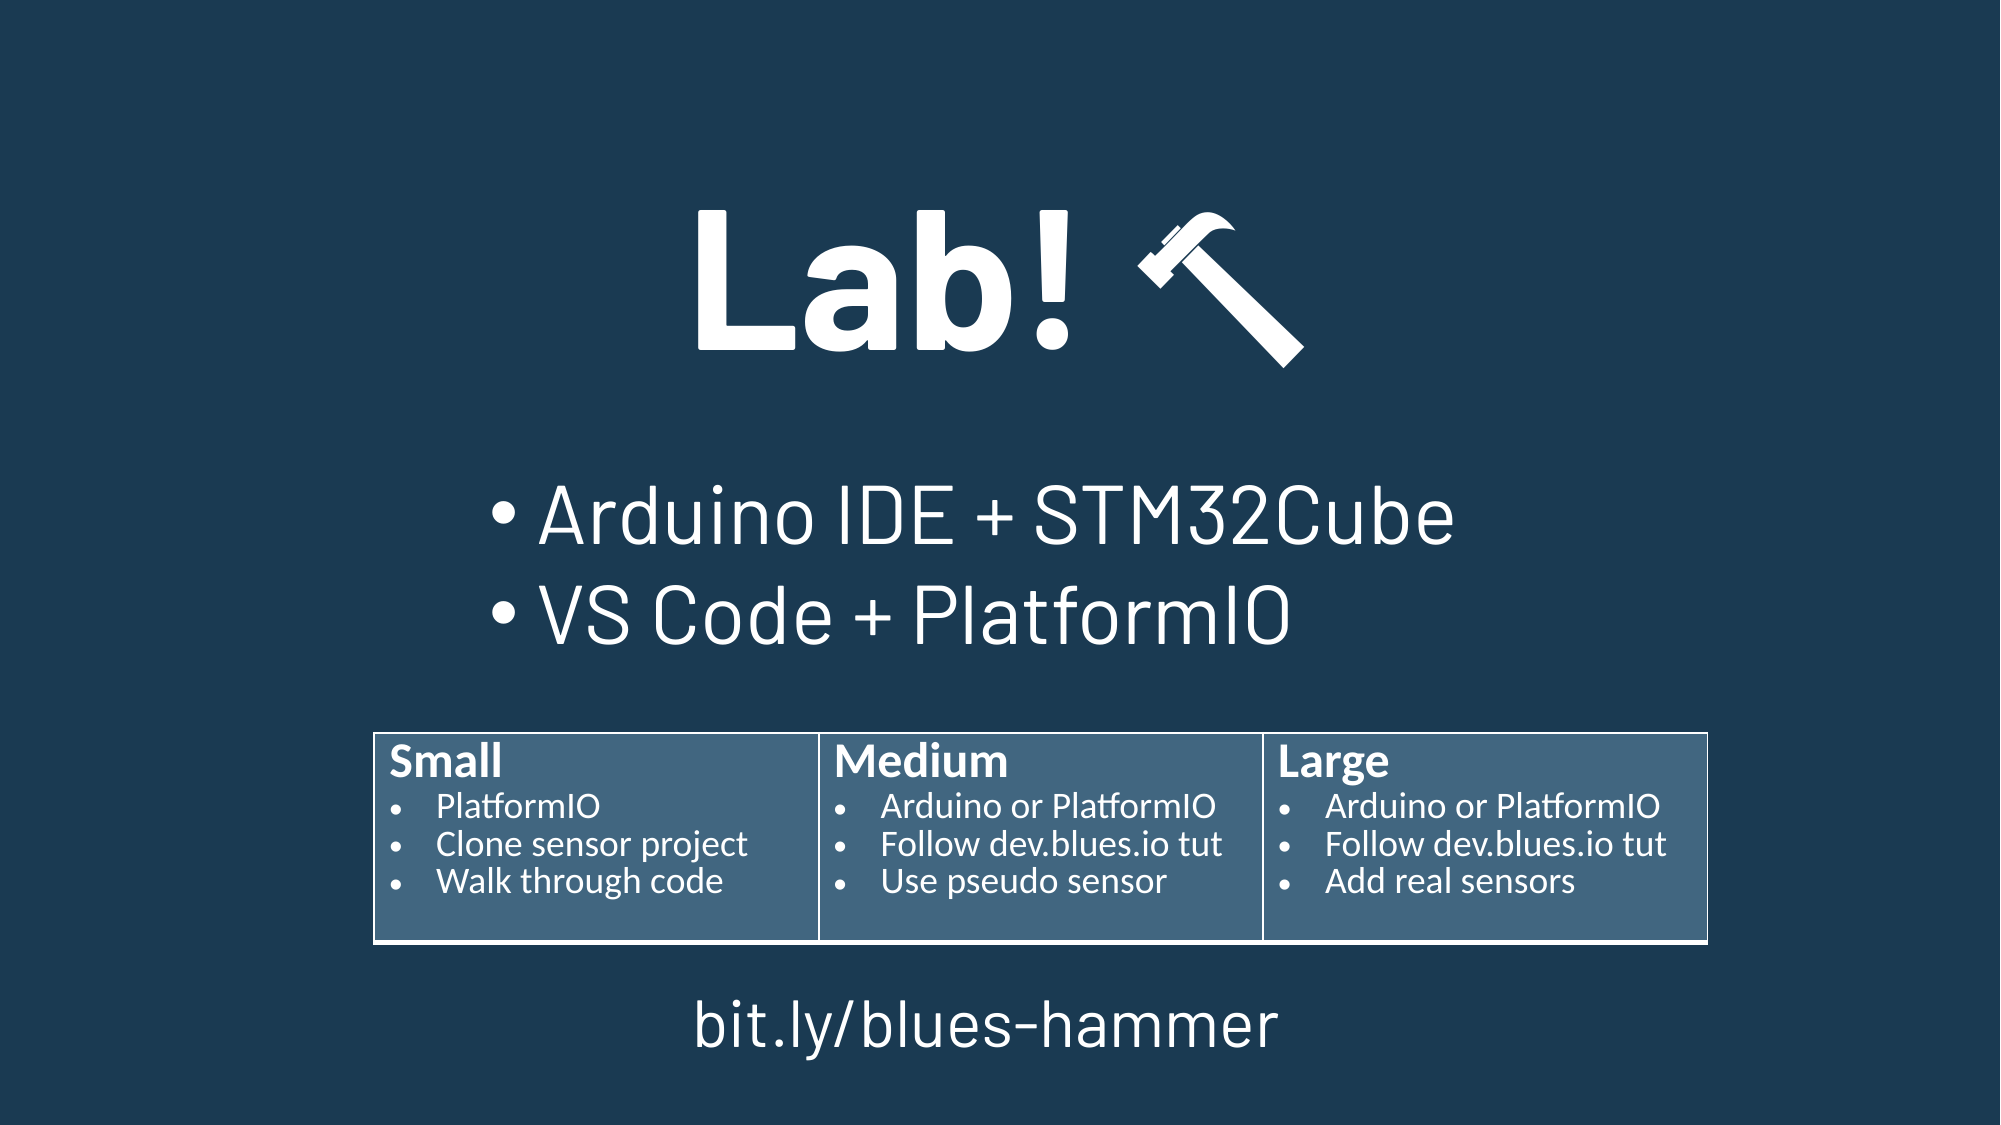

Lab! 🔨
Arduino IDE + STM32Cube
VS Code + PlatformIO
| Small PlatformIO Clone sensor project Walk through code | Medium Arduino or PlatformIO Follow dev.blues.io tut Use pseudo sensor | Large Arduino or PlatformIO Follow dev.blues.io tut Add real sensors |
| --- | --- | --- |
bit.ly/blues-hammer